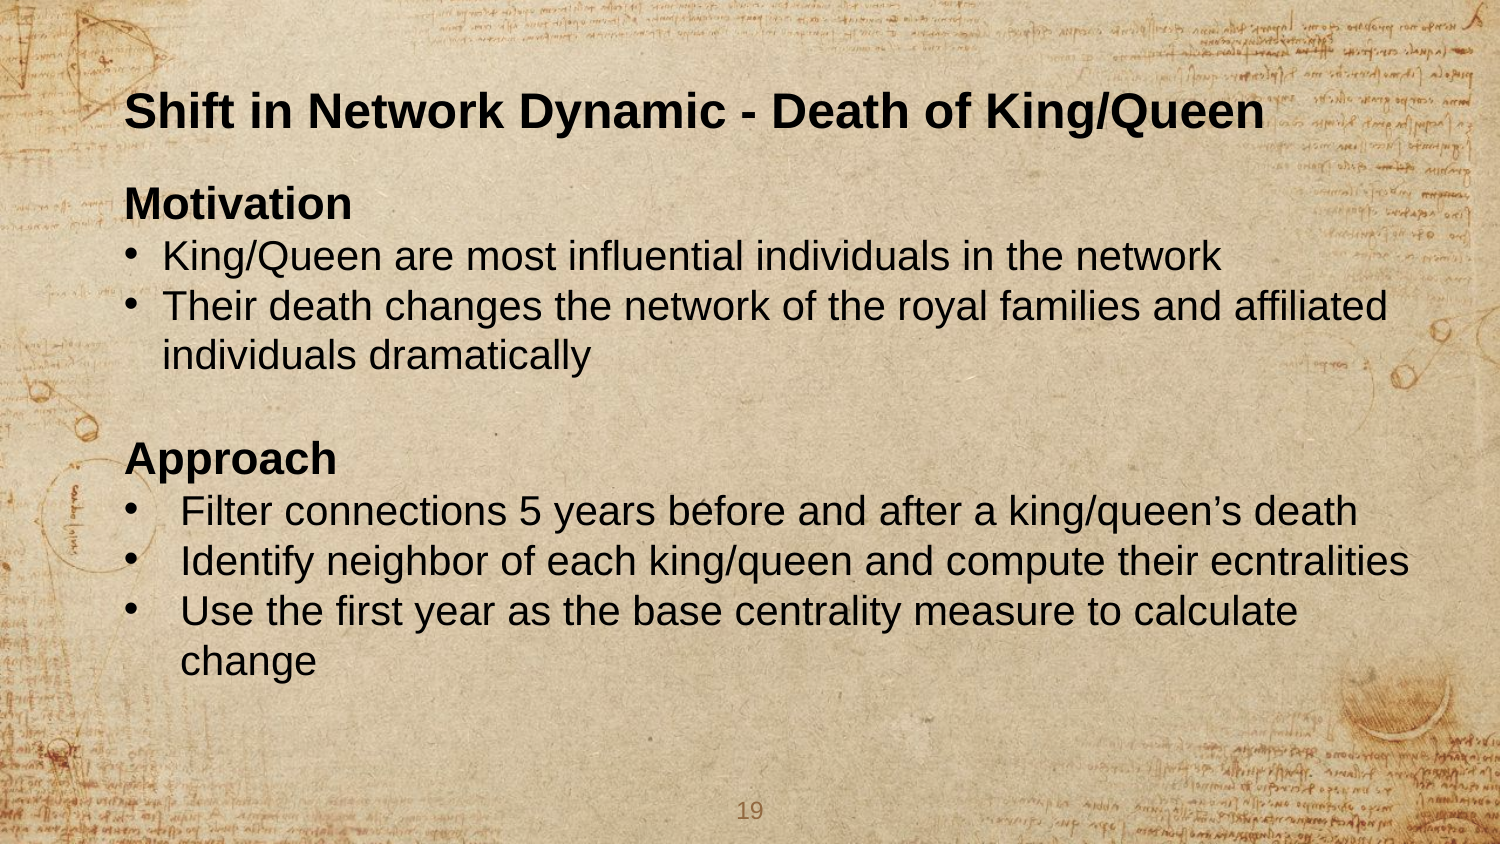

Shift in Network Dynamic - Death of King/Queen
Motivation
King/Queen are most influential individuals in the network
Their death changes the network of the royal families and affiliated individuals dramatically

Approach
Filter connections 5 years before and after a king/queen’s death
Identify neighbor of each king/queen and compute their ecntralities
Use the first year as the base centrality measure to calculate change
19